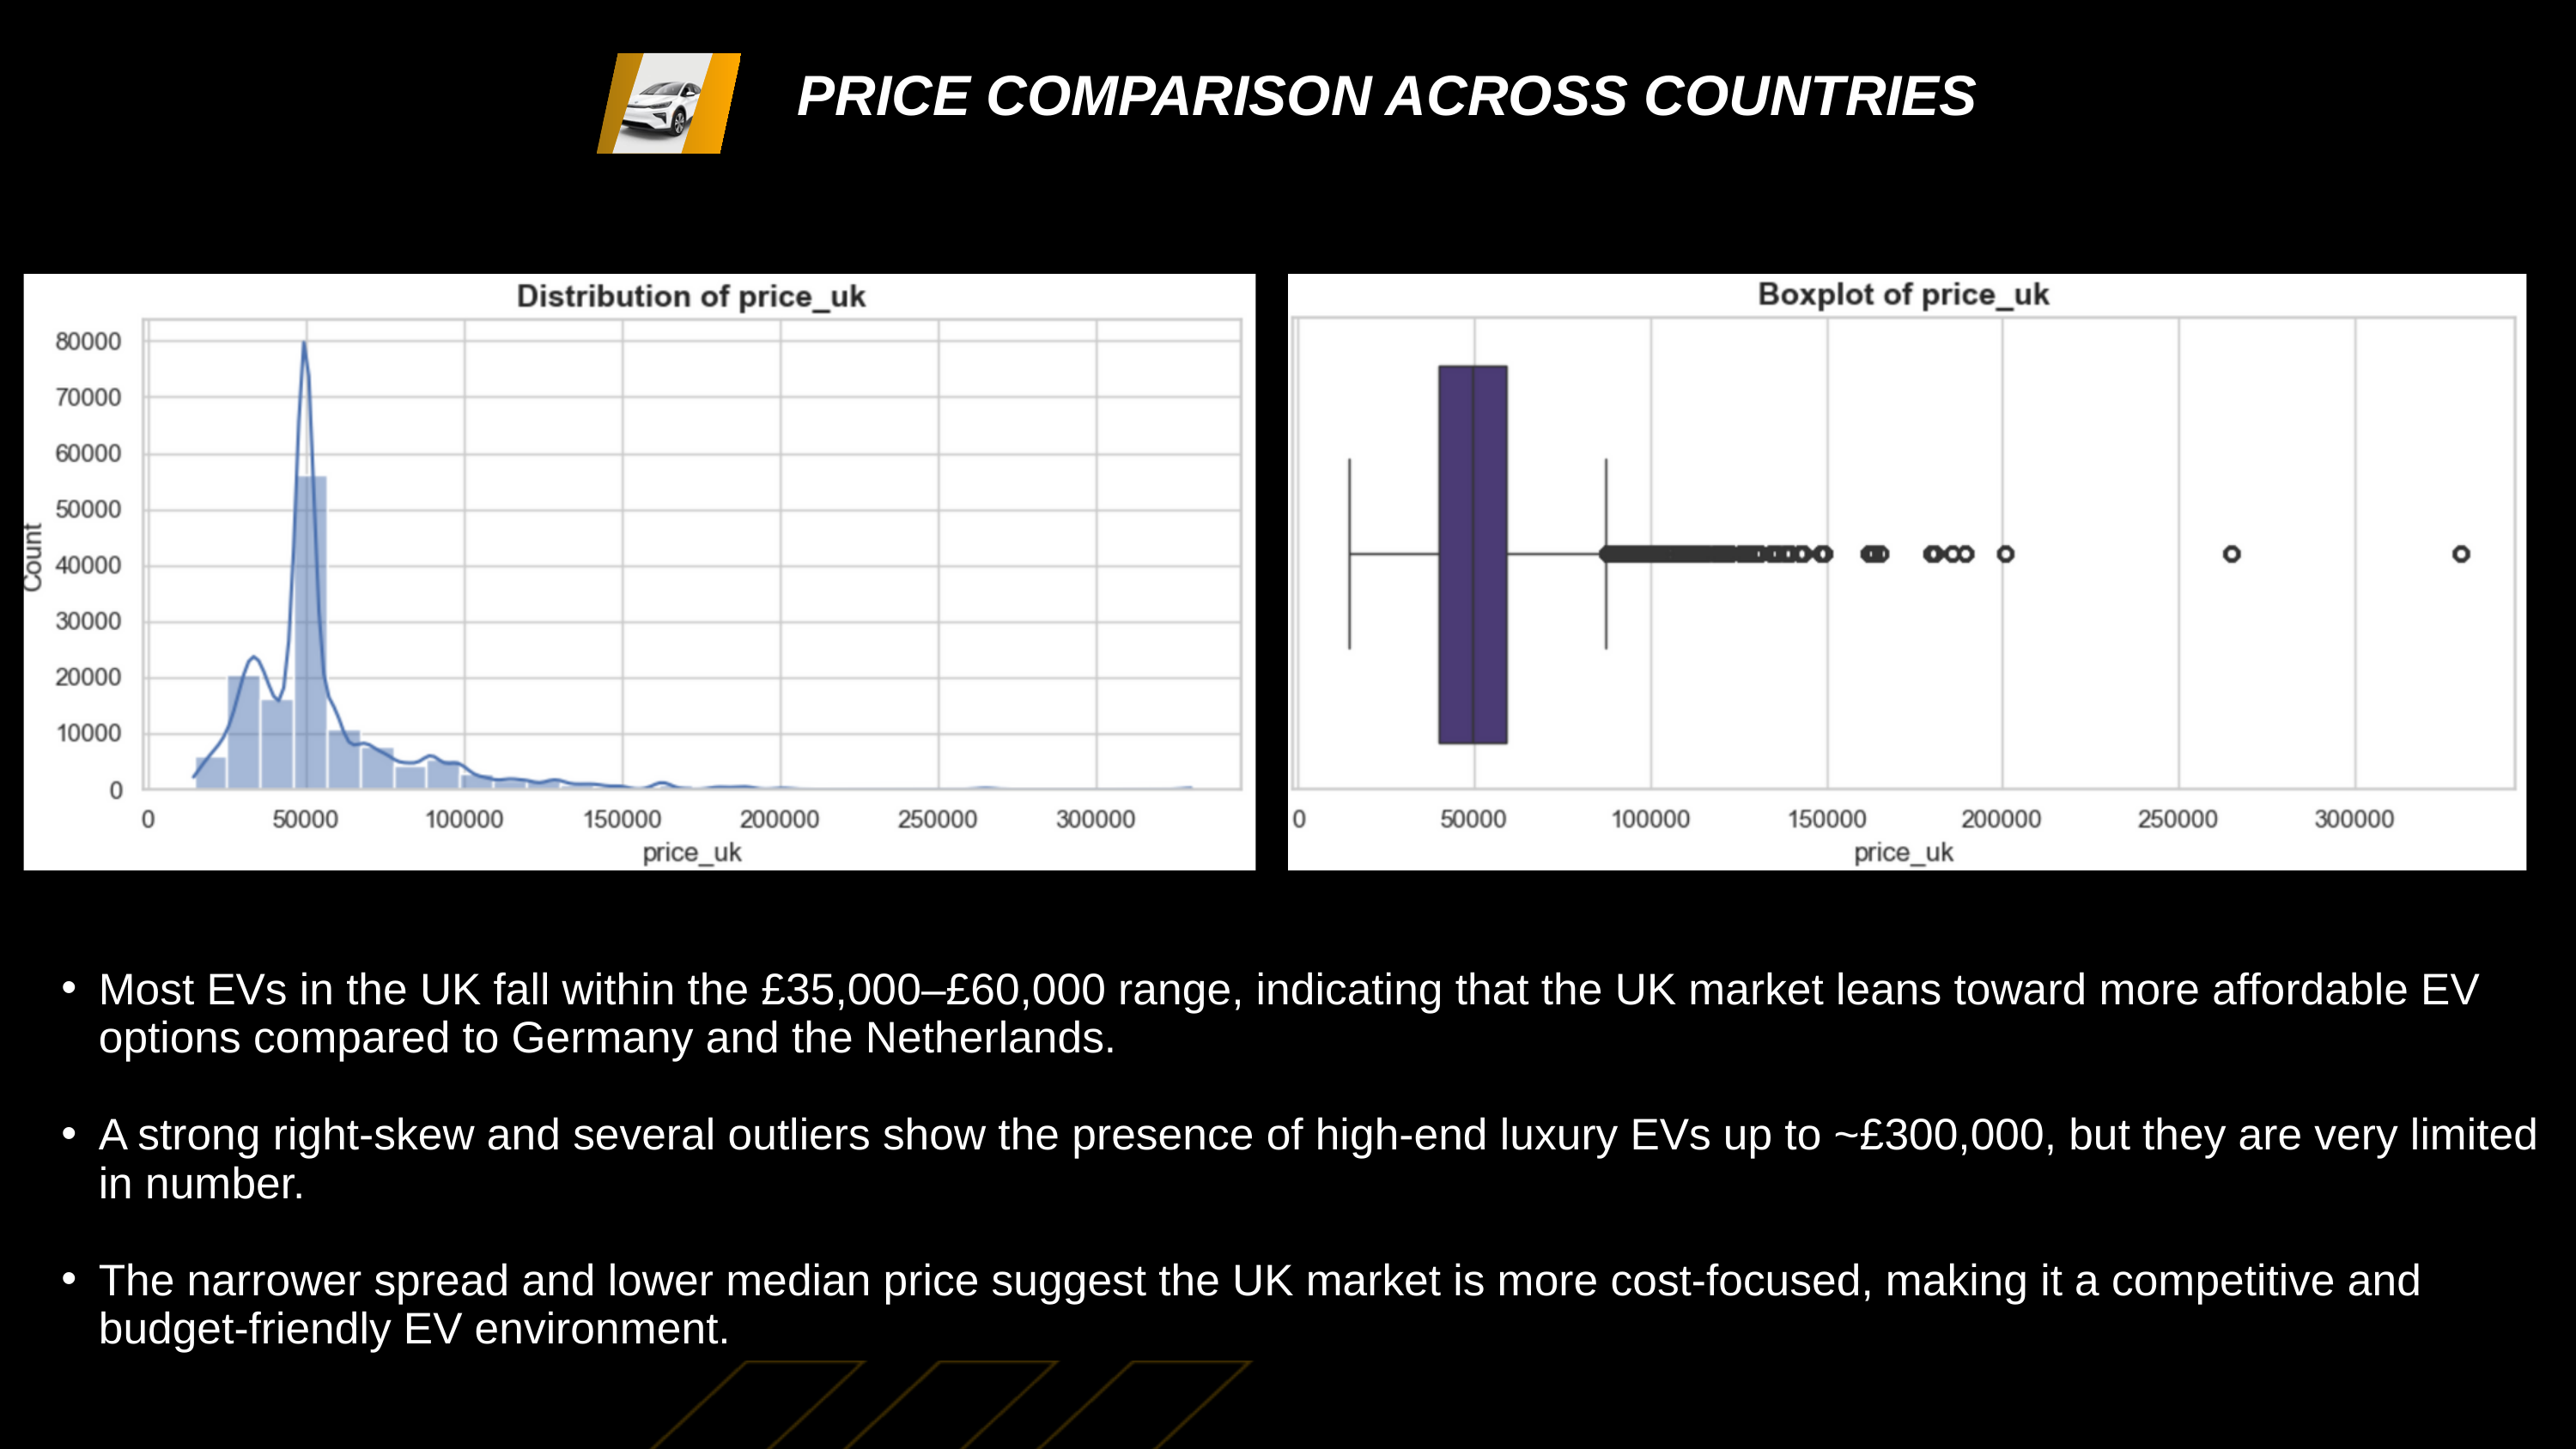

PRICE COMPARISON ACROSS COUNTRIES

Most EVs in the UK fall within the £35,000–£60,000 range, indicating that the UK market leans toward more affordable EV options compared to Germany and the Netherlands.

A strong right‑skew and several outliers show the presence of high‑end luxury EVs up to ~£300,000, but they are very limited in number.

The narrower spread and lower median price suggest the UK market is more cost‑focused, making it a competitive and budget‑friendly EV environment.